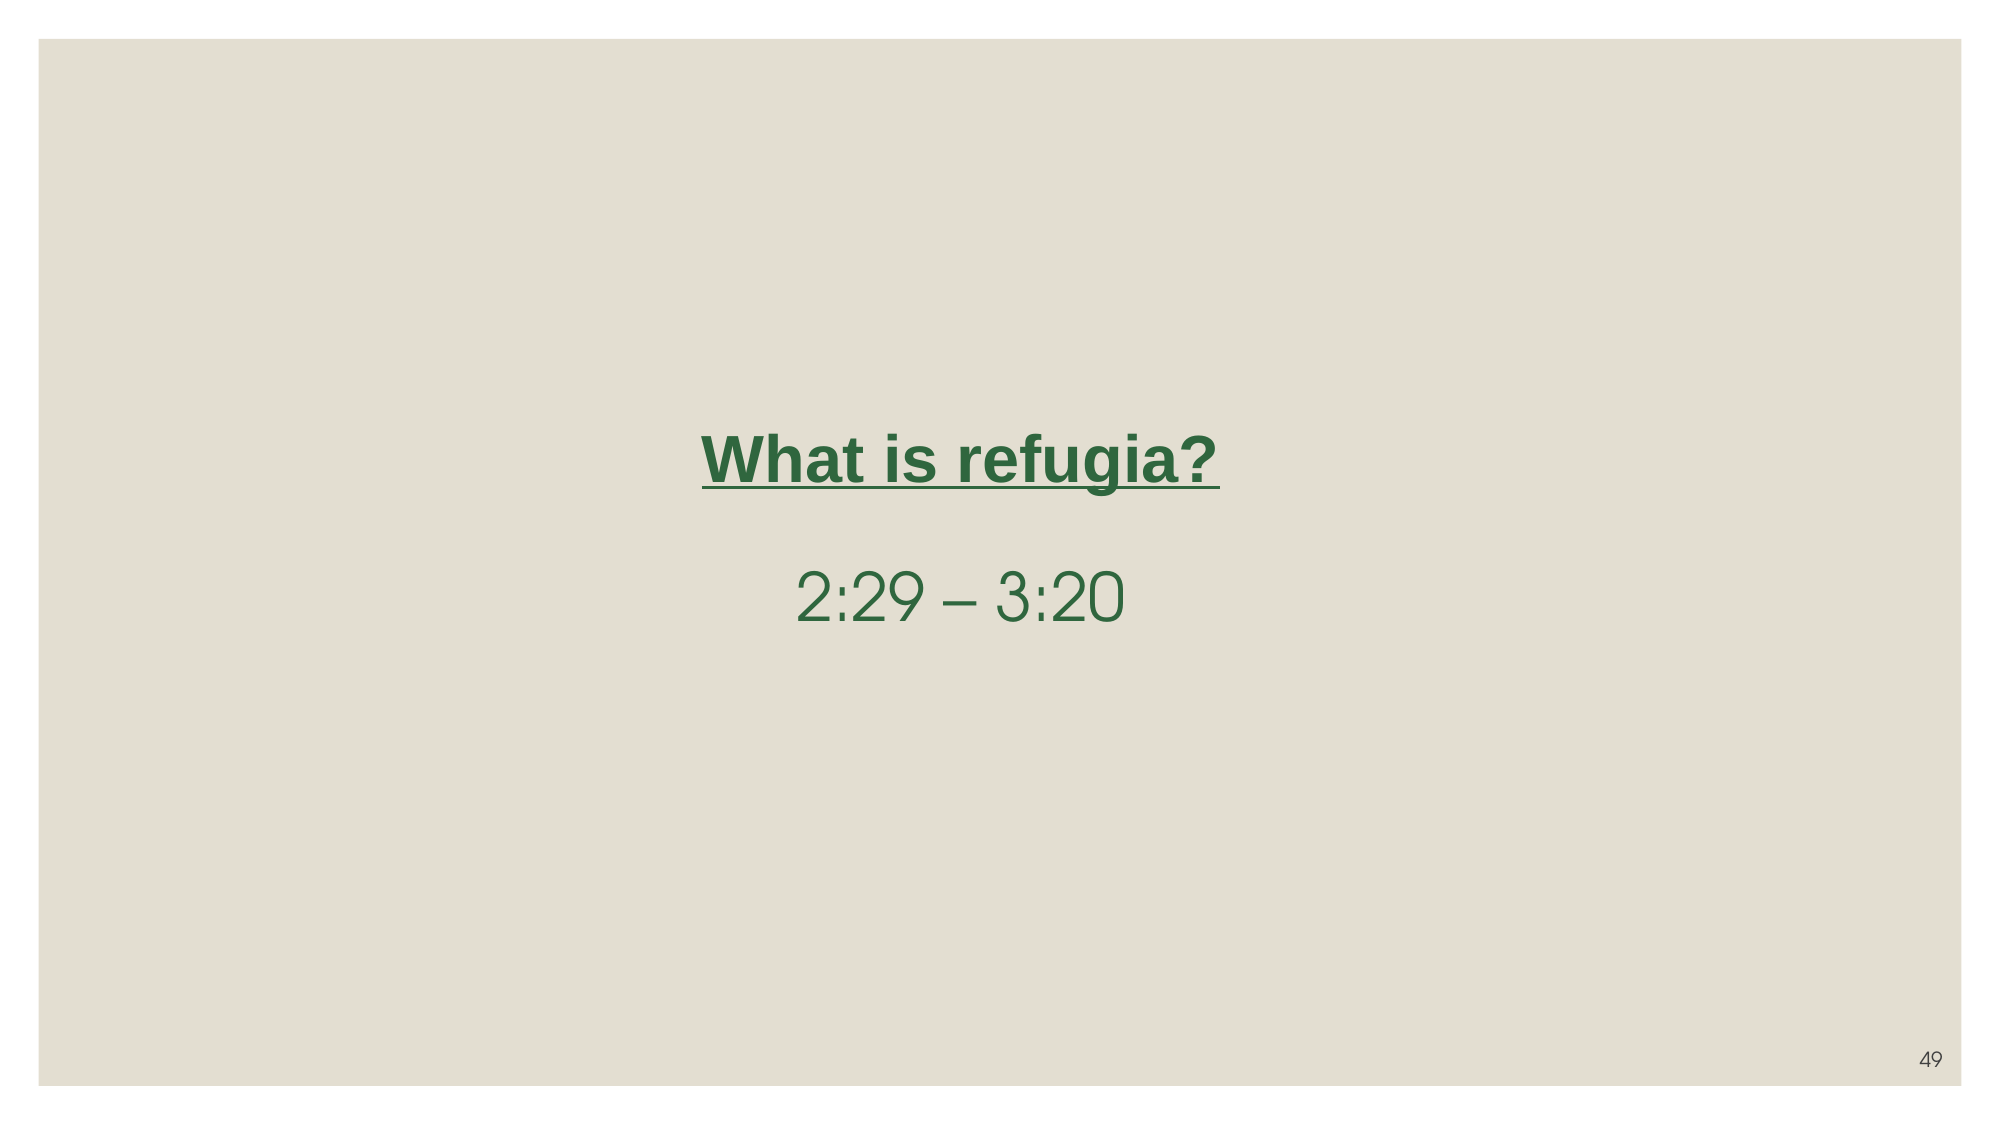

What is refugia?
2:29 – 3:20
49